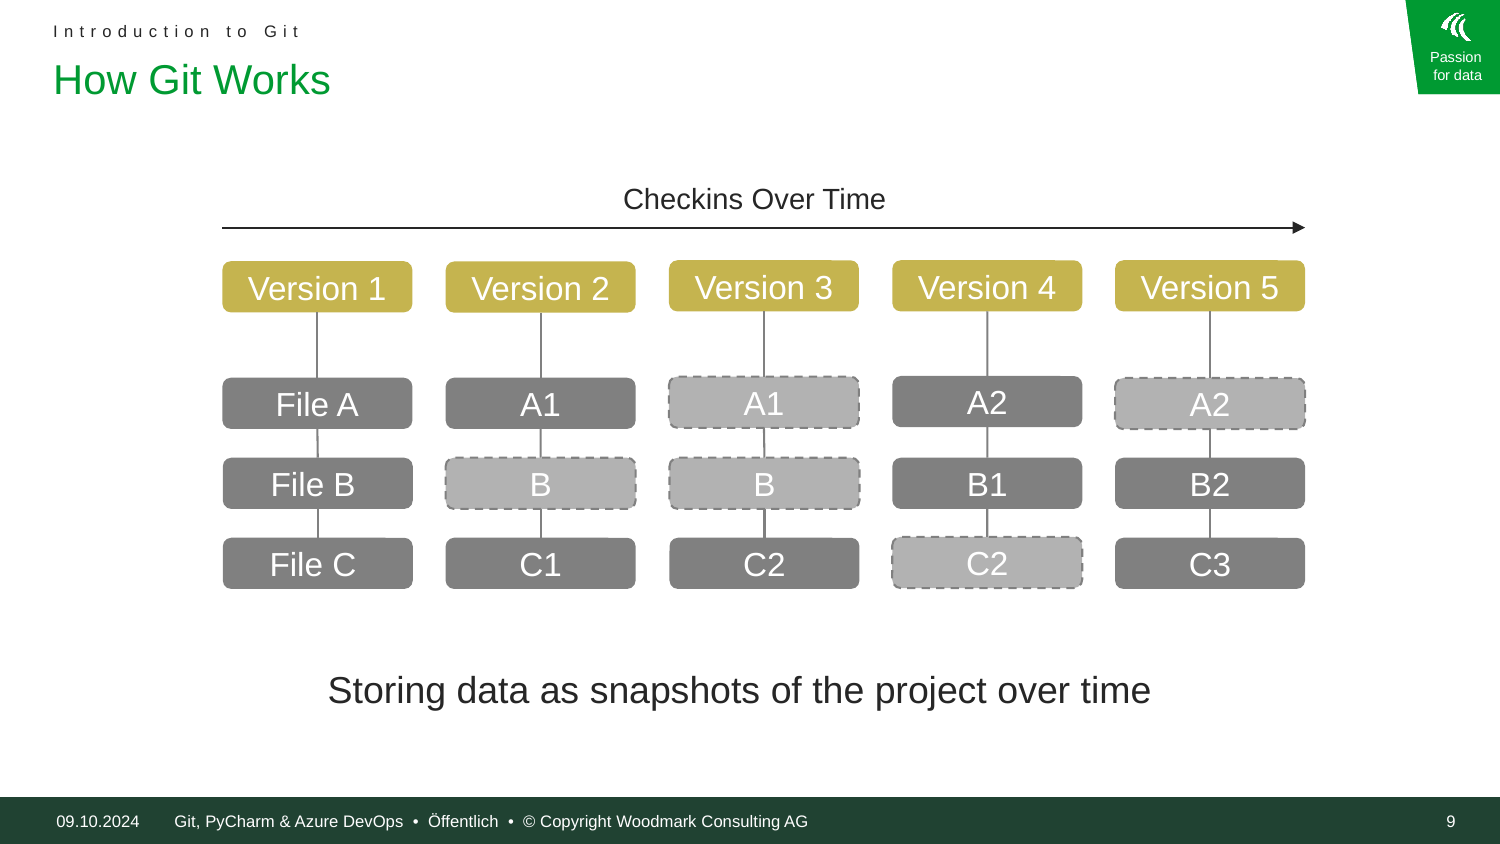

Introduction to Git
# How Git Works
Checkins Over Time
Version 5
Version 4
Version 3
Version 1
Version 2
A2
A1
File A
A1
A2
File B
B
B
B1
B2
C2
C3
File C
C1
C2
Storing data as snapshots of the project over time

09.10.2024
Git, PyCharm & Azure DevOps  •  Öffentlich  •  © Copyright Woodmark Consulting AG
9